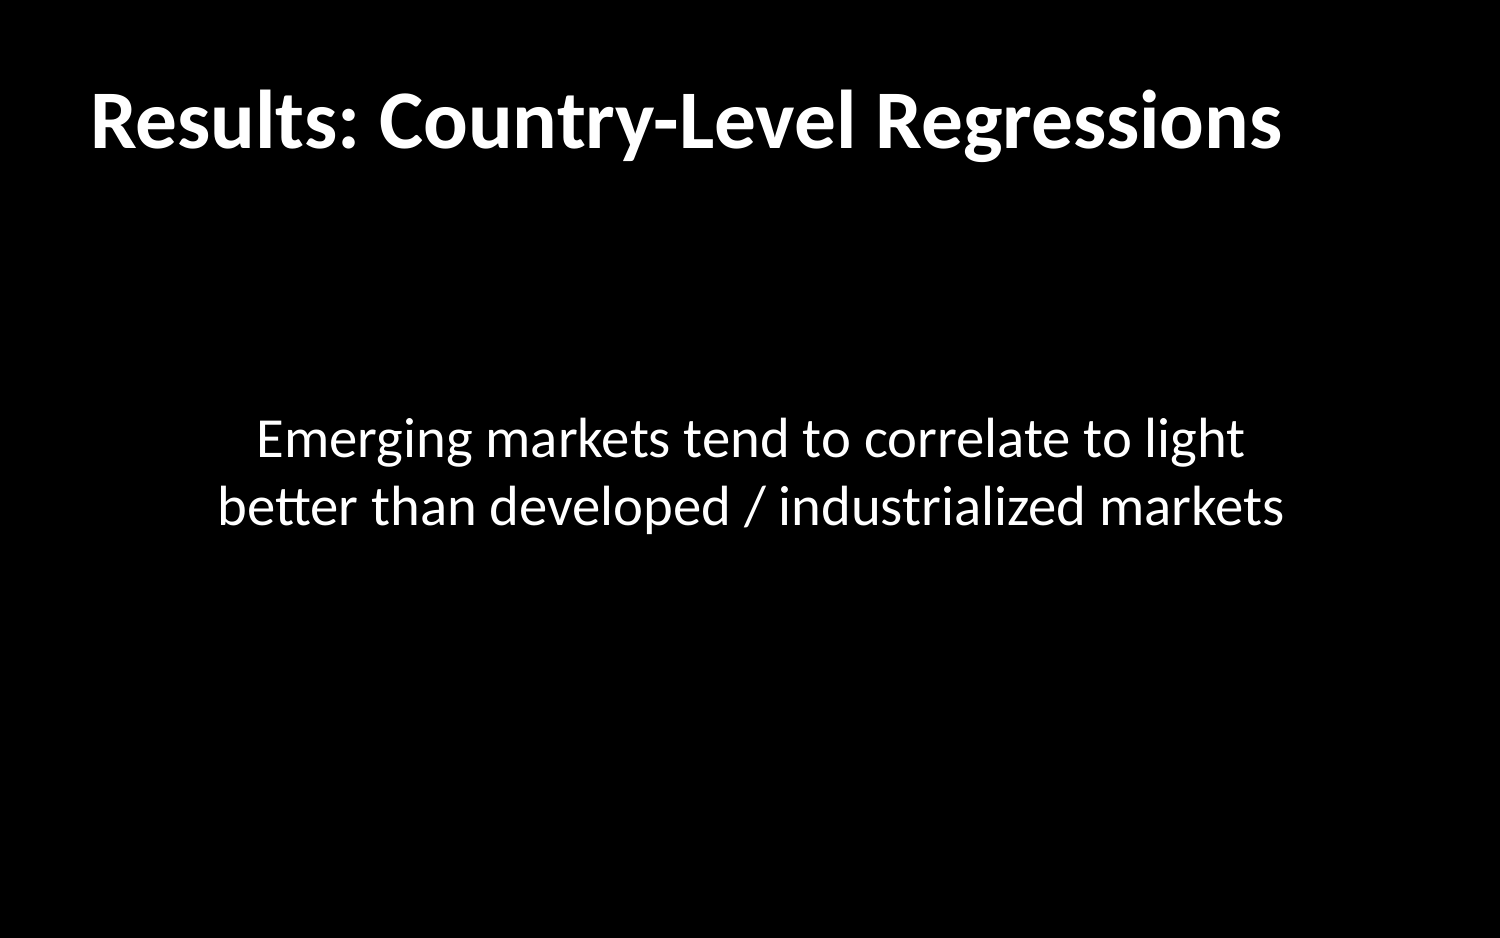

# Results: Country-Level Regressions
Emerging markets tend to correlate to light better than developed / industrialized markets